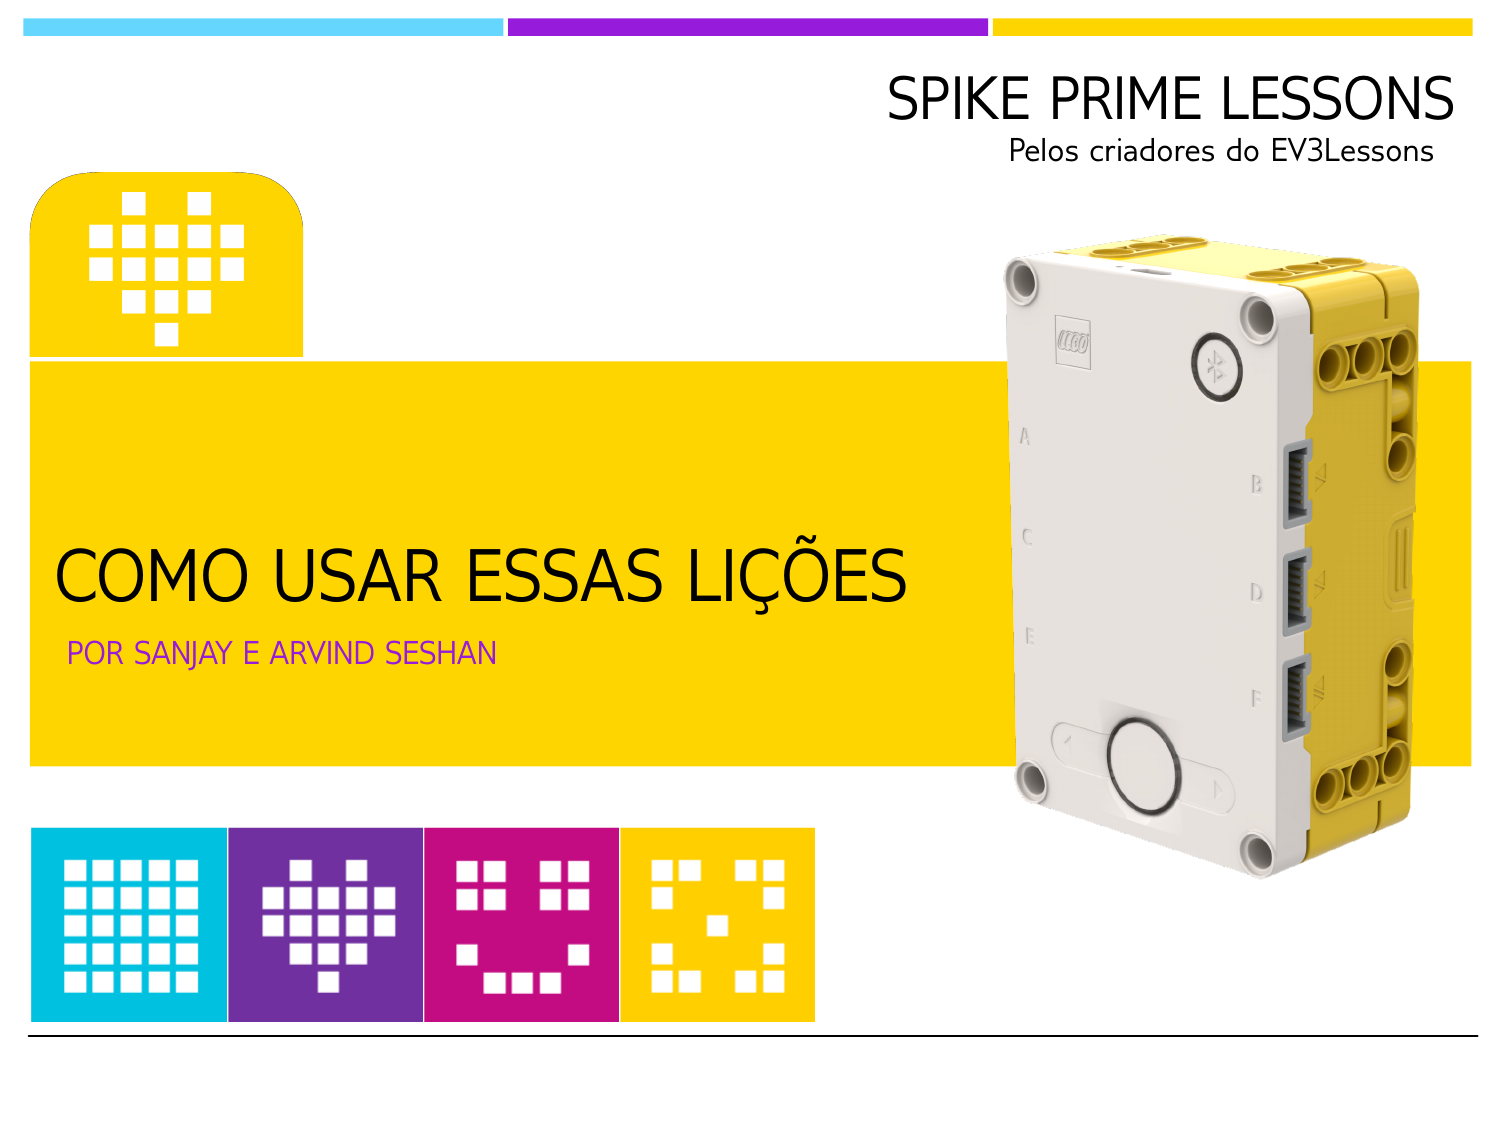

# COMO USAR ESSAS LIÇÕES
POR SANJAY E ARVIND SESHAN